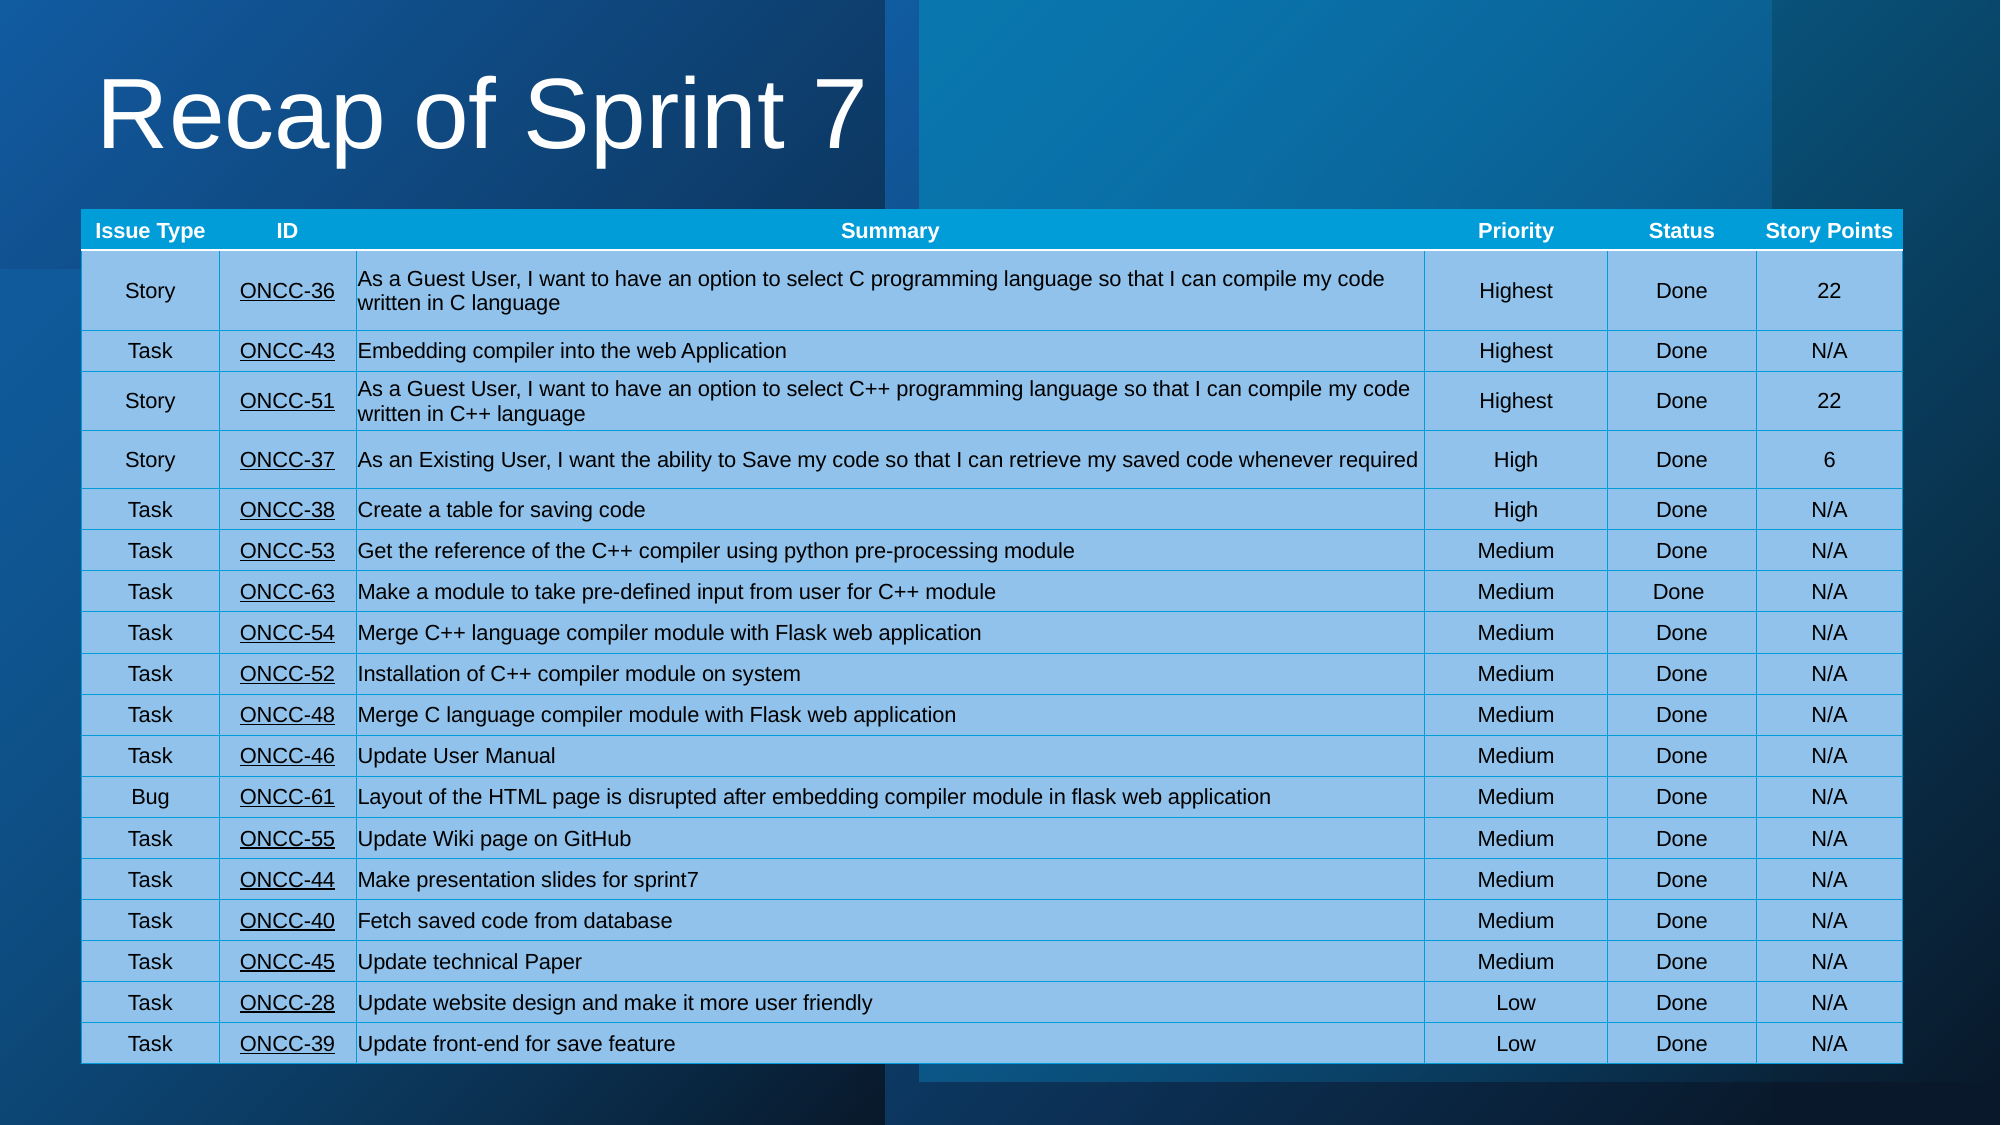

# Recap of Sprint 7
| Issue Type | ID | Summary | Priority | Status | Story Points |
| --- | --- | --- | --- | --- | --- |
| Story | ONCC-36 | As a Guest User, I want to have an option to select C programming language so that I can compile my code written in C language | Highest | Done | 22 |
| Task | ONCC-43 | Embedding compiler into the web Application | Highest | Done | N/A |
| Story | ONCC-51 | As a Guest User, I want to have an option to select C++ programming language so that I can compile my code written in C++ language | Highest | Done | 22 |
| Story | ONCC-37 | As an Existing User, I want the ability to Save my code so that I can retrieve my saved code whenever required | High | Done | 6 |
| Task | ONCC-38 | Create a table for saving code | High | Done | N/A |
| Task | ONCC-53 | Get the reference of the C++ compiler using python pre-processing module | Medium | Done | N/A |
| Task | ONCC-63 | Make a module to take pre-defined input from user for C++ module | Medium | Done | N/A |
| Task | ONCC-54 | Merge C++ language compiler module with Flask web application | Medium | Done | N/A |
| Task | ONCC-52 | Installation of C++ compiler module on system | Medium | Done | N/A |
| Task | ONCC-48 | Merge C language compiler module with Flask web application | Medium | Done | N/A |
| Task | ONCC-46 | Update User Manual | Medium | Done | N/A |
| Bug | ONCC-61 | Layout of the HTML page is disrupted after embedding compiler module in flask web application | Medium | Done | N/A |
| Task | ONCC-55 | Update Wiki page on GitHub | Medium | Done | N/A |
| Task | ONCC-44 | Make presentation slides for sprint7 | Medium | Done | N/A |
| Task | ONCC-40 | Fetch saved code from database | Medium | Done | N/A |
| Task | ONCC-45 | Update technical Paper | Medium | Done | N/A |
| Task | ONCC-28 | Update website design and make it more user friendly | Low | Done | N/A |
| Task | ONCC-39 | Update front-end for save feature | Low | Done | N/A |